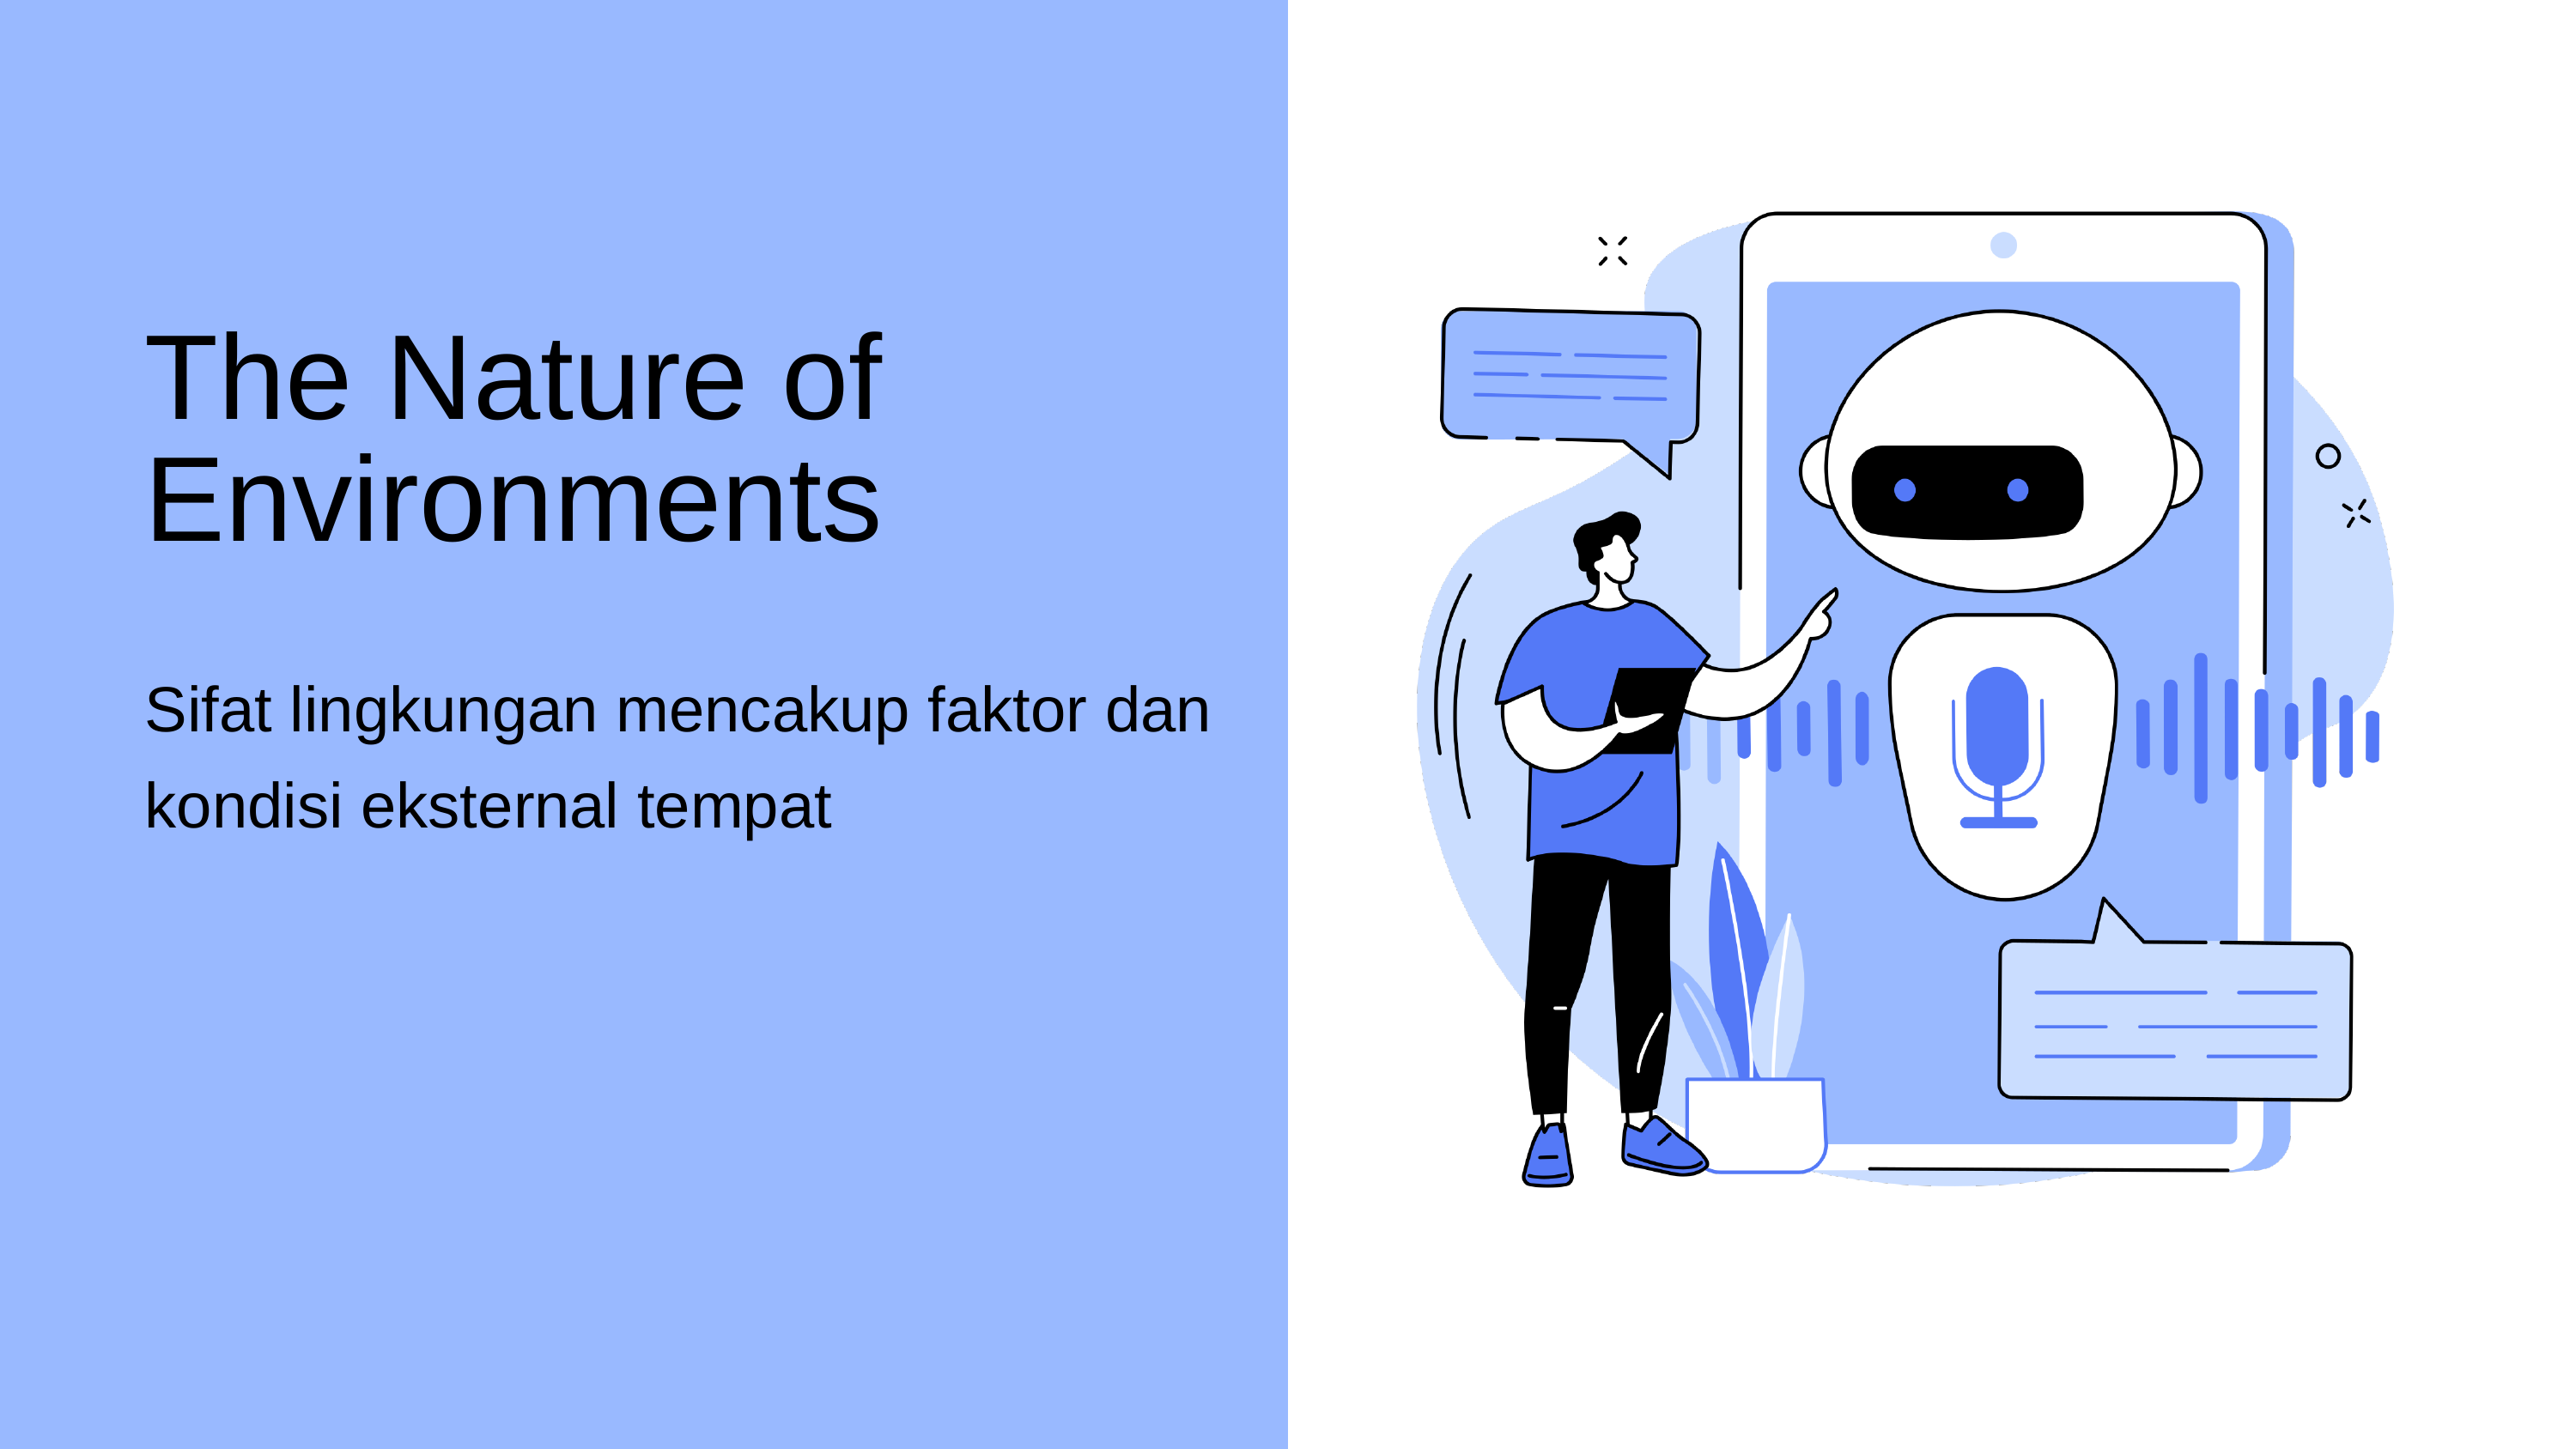

The Nature of Environments

Sifat lingkungan mencakup faktor dan kondisi eksternal tempat